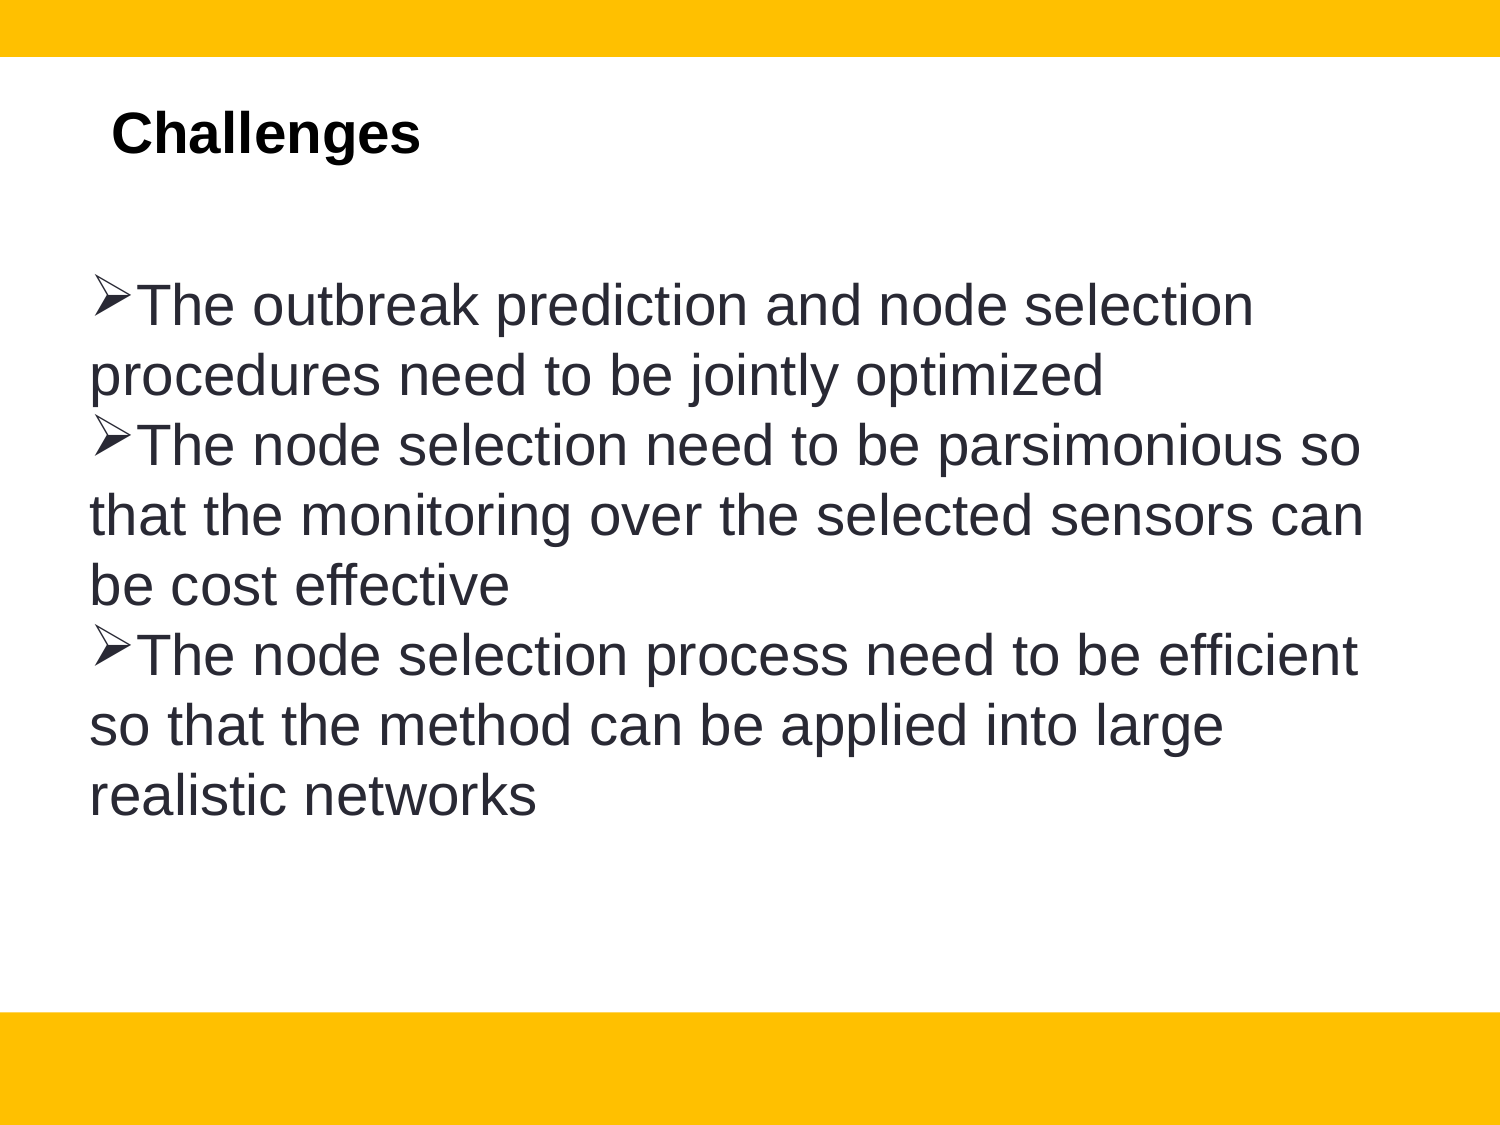

Challenges
The outbreak prediction and node selection procedures need to be jointly optimized
The node selection need to be parsimonious so that the monitoring over the selected sensors can be cost effective
The node selection process need to be efficient so that the method can be applied into large realistic networks